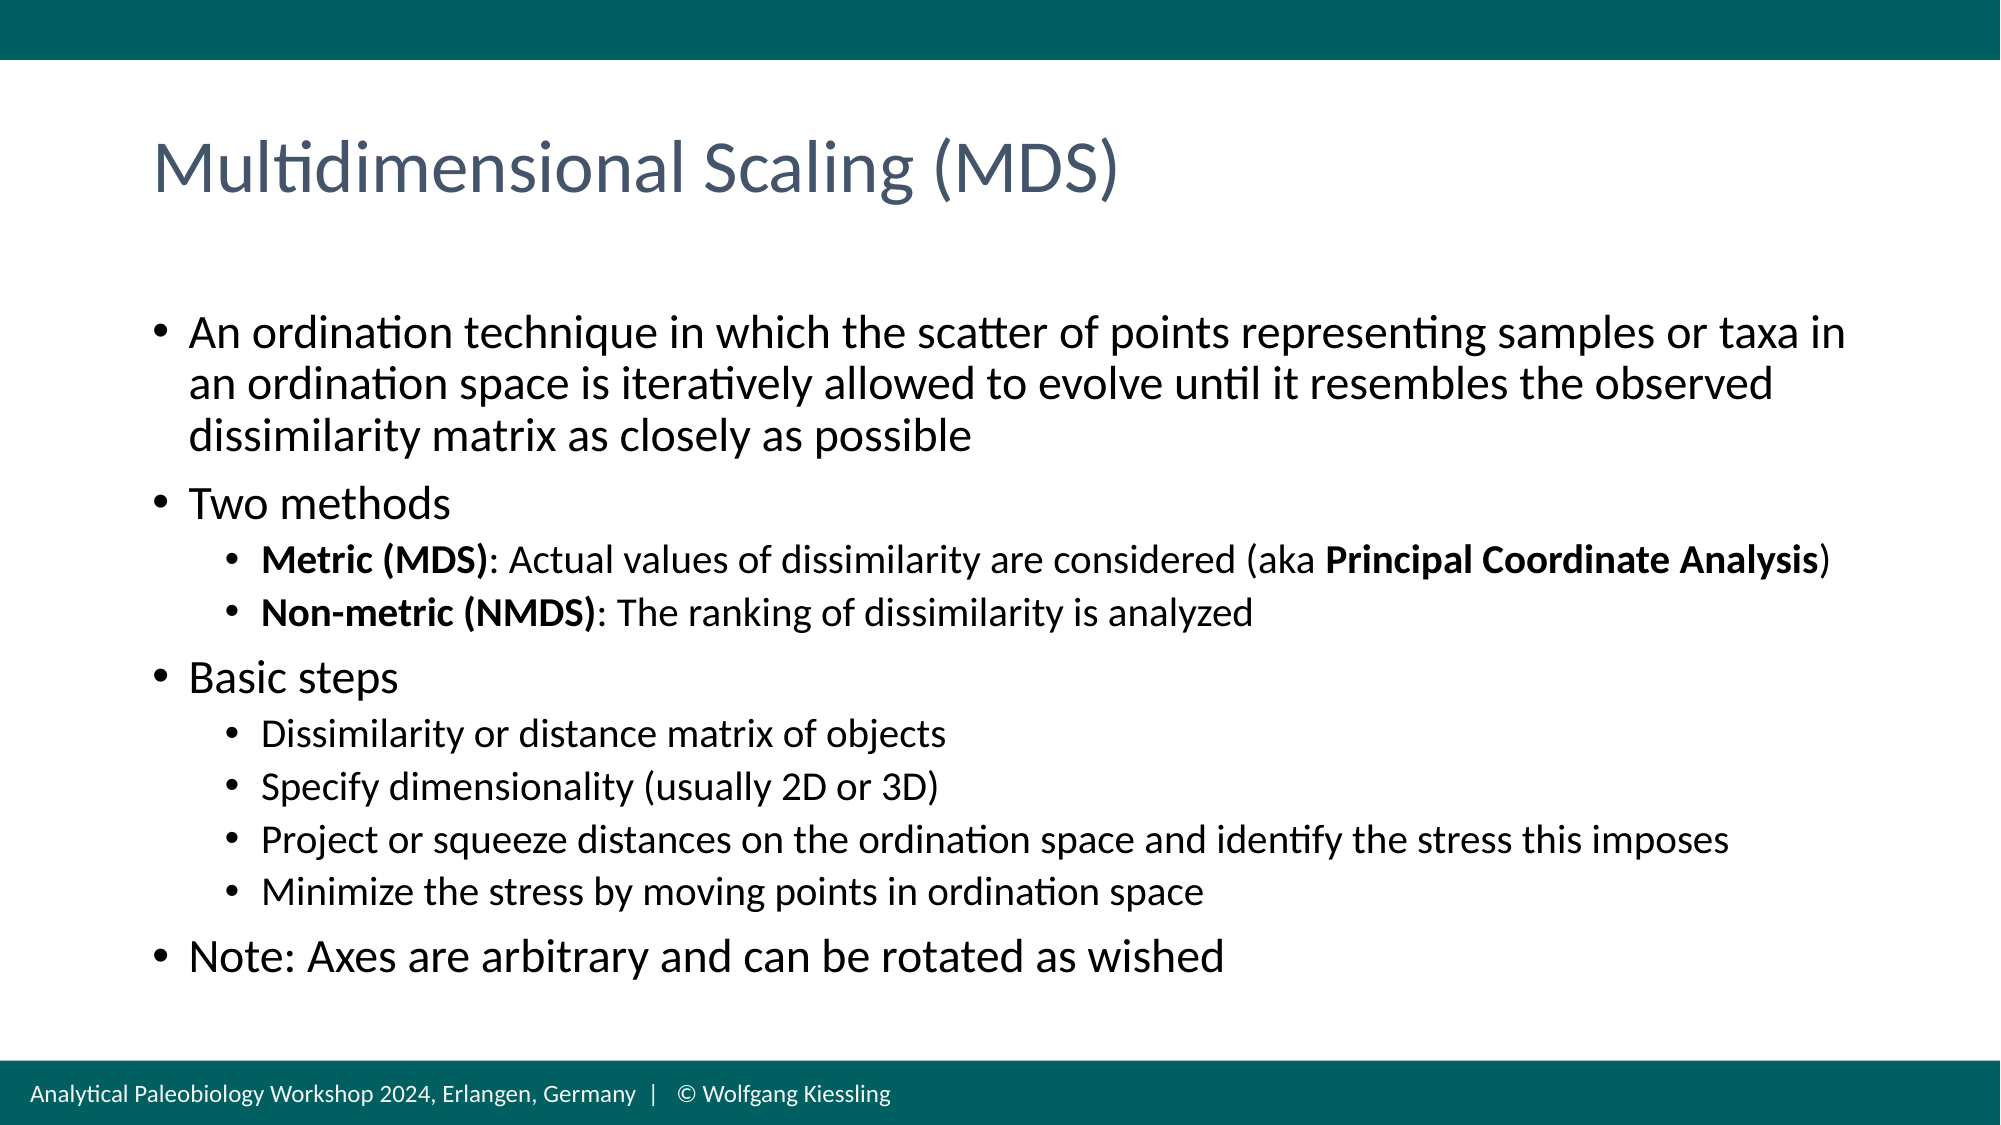

# Multidimensional Scaling (MDS)
An ordination technique in which the scatter of points representing samples or taxa in an ordination space is iteratively allowed to evolve until it resembles the observed dissimilarity matrix as closely as possible
Two methods
Metric (MDS): Actual values of dissimilarity are considered (aka Principal Coordinate Analysis)
Non-metric (NMDS): The ranking of dissimilarity is analyzed
Basic steps
Dissimilarity or distance matrix of objects
Specify dimensionality (usually 2D or 3D)
Project or squeeze distances on the ordination space and identify the stress this imposes
Minimize the stress by moving points in ordination space
Note: Axes are arbitrary and can be rotated as wished